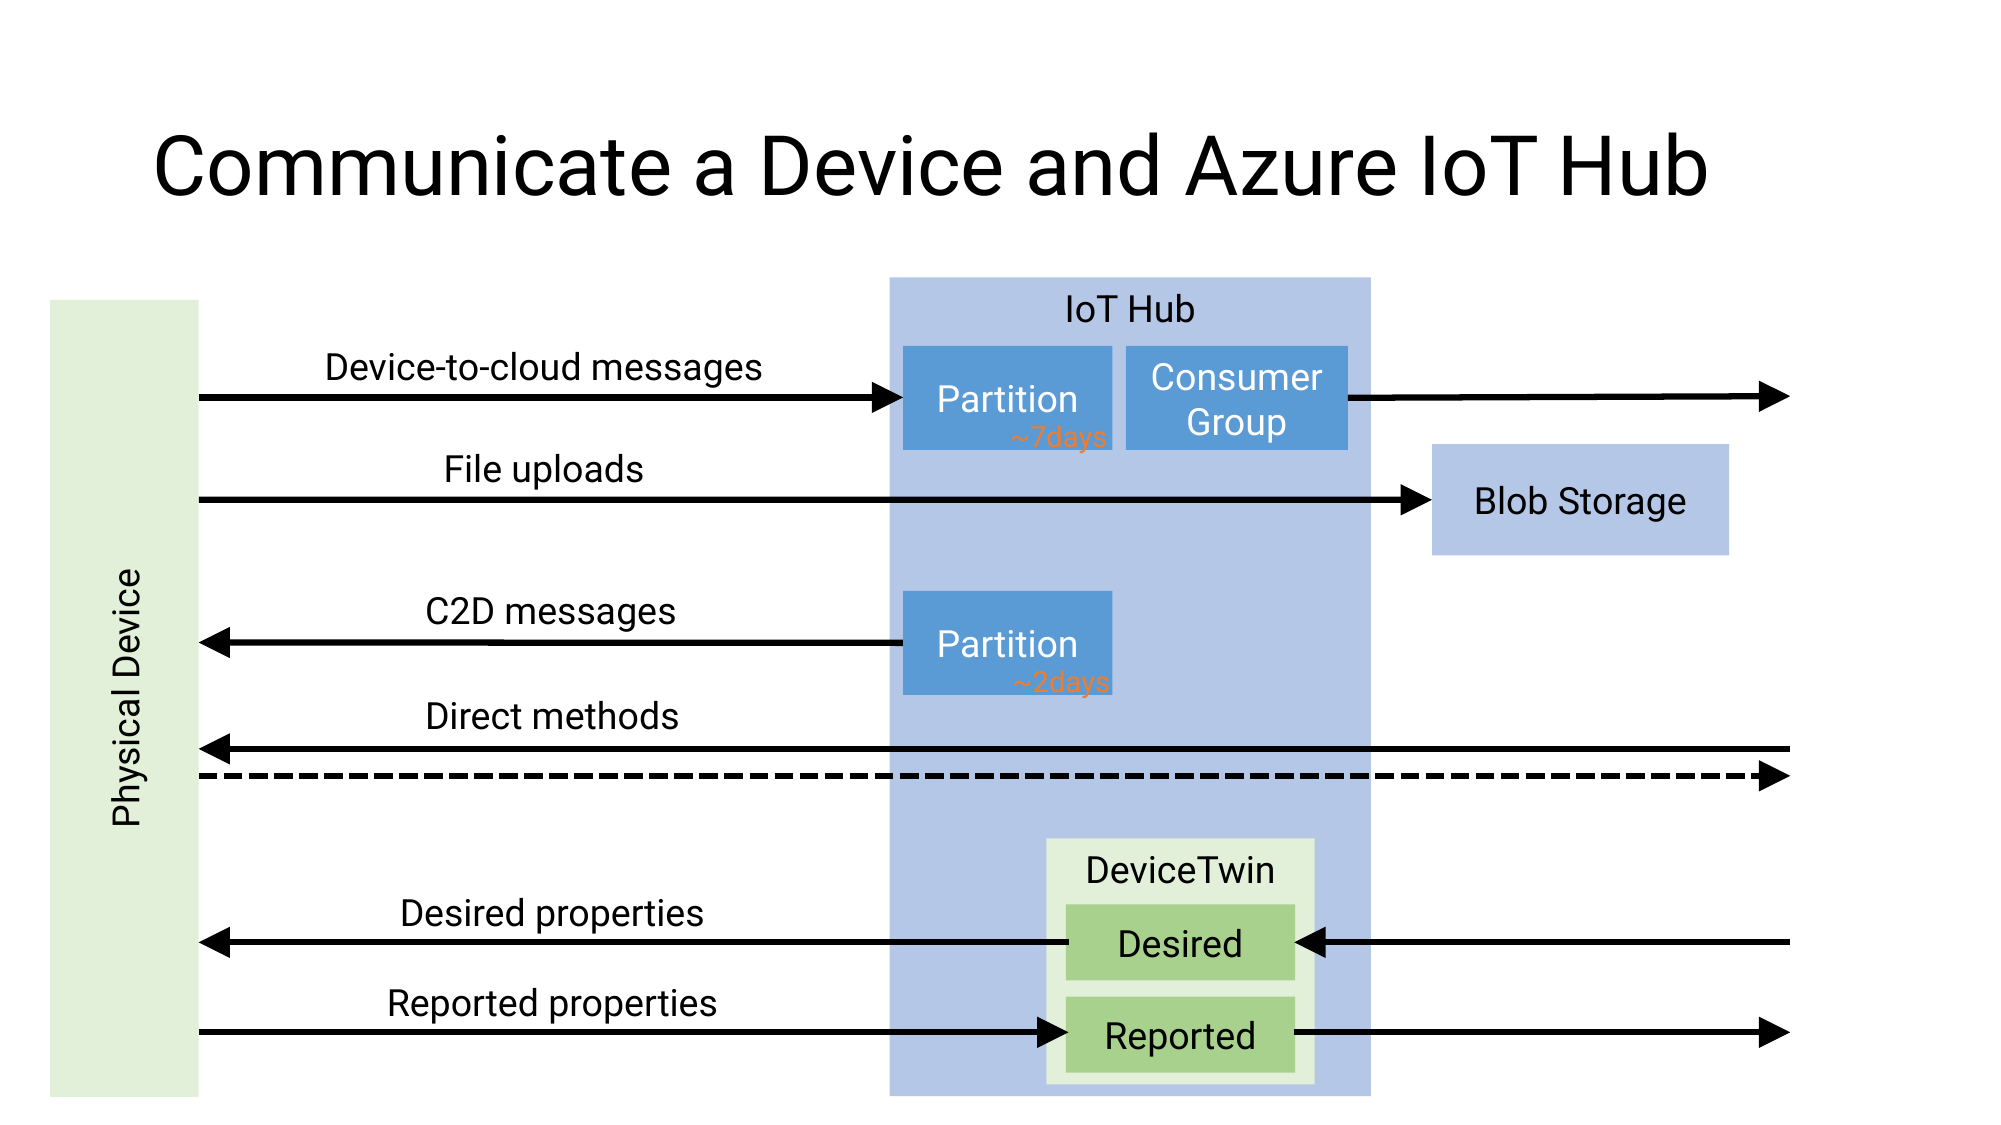

# Communicate a Device and Azure IoT Hub
IoT Hub
Device-to-cloud messages
Partition
Consumer
Group
~7days
File uploads
Blob Storage
C2D messages
Partition
Physical Device
~2days
Direct methods
DeviceTwin
Desired properties
Desired
Reported properties
Reported